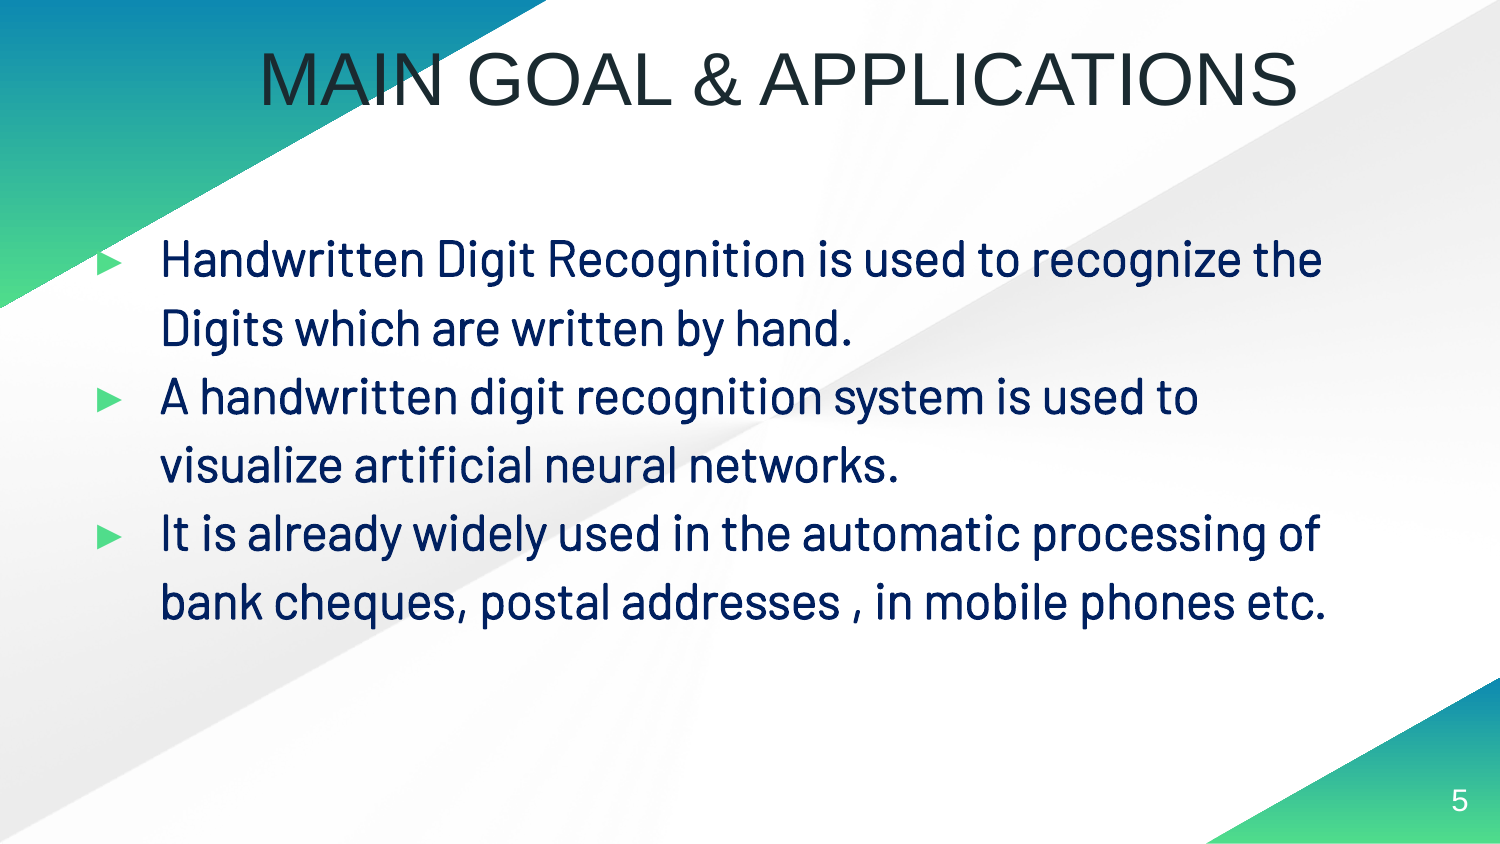

# MAIN GOAL & APPLICATIONS
Handwritten Digit Recognition is used to recognize the Digits which are written by hand.
A handwritten digit recognition system is used to visualize artificial neural networks.
It is already widely used in the automatic processing of bank cheques, postal addresses , in mobile phones etc.
5